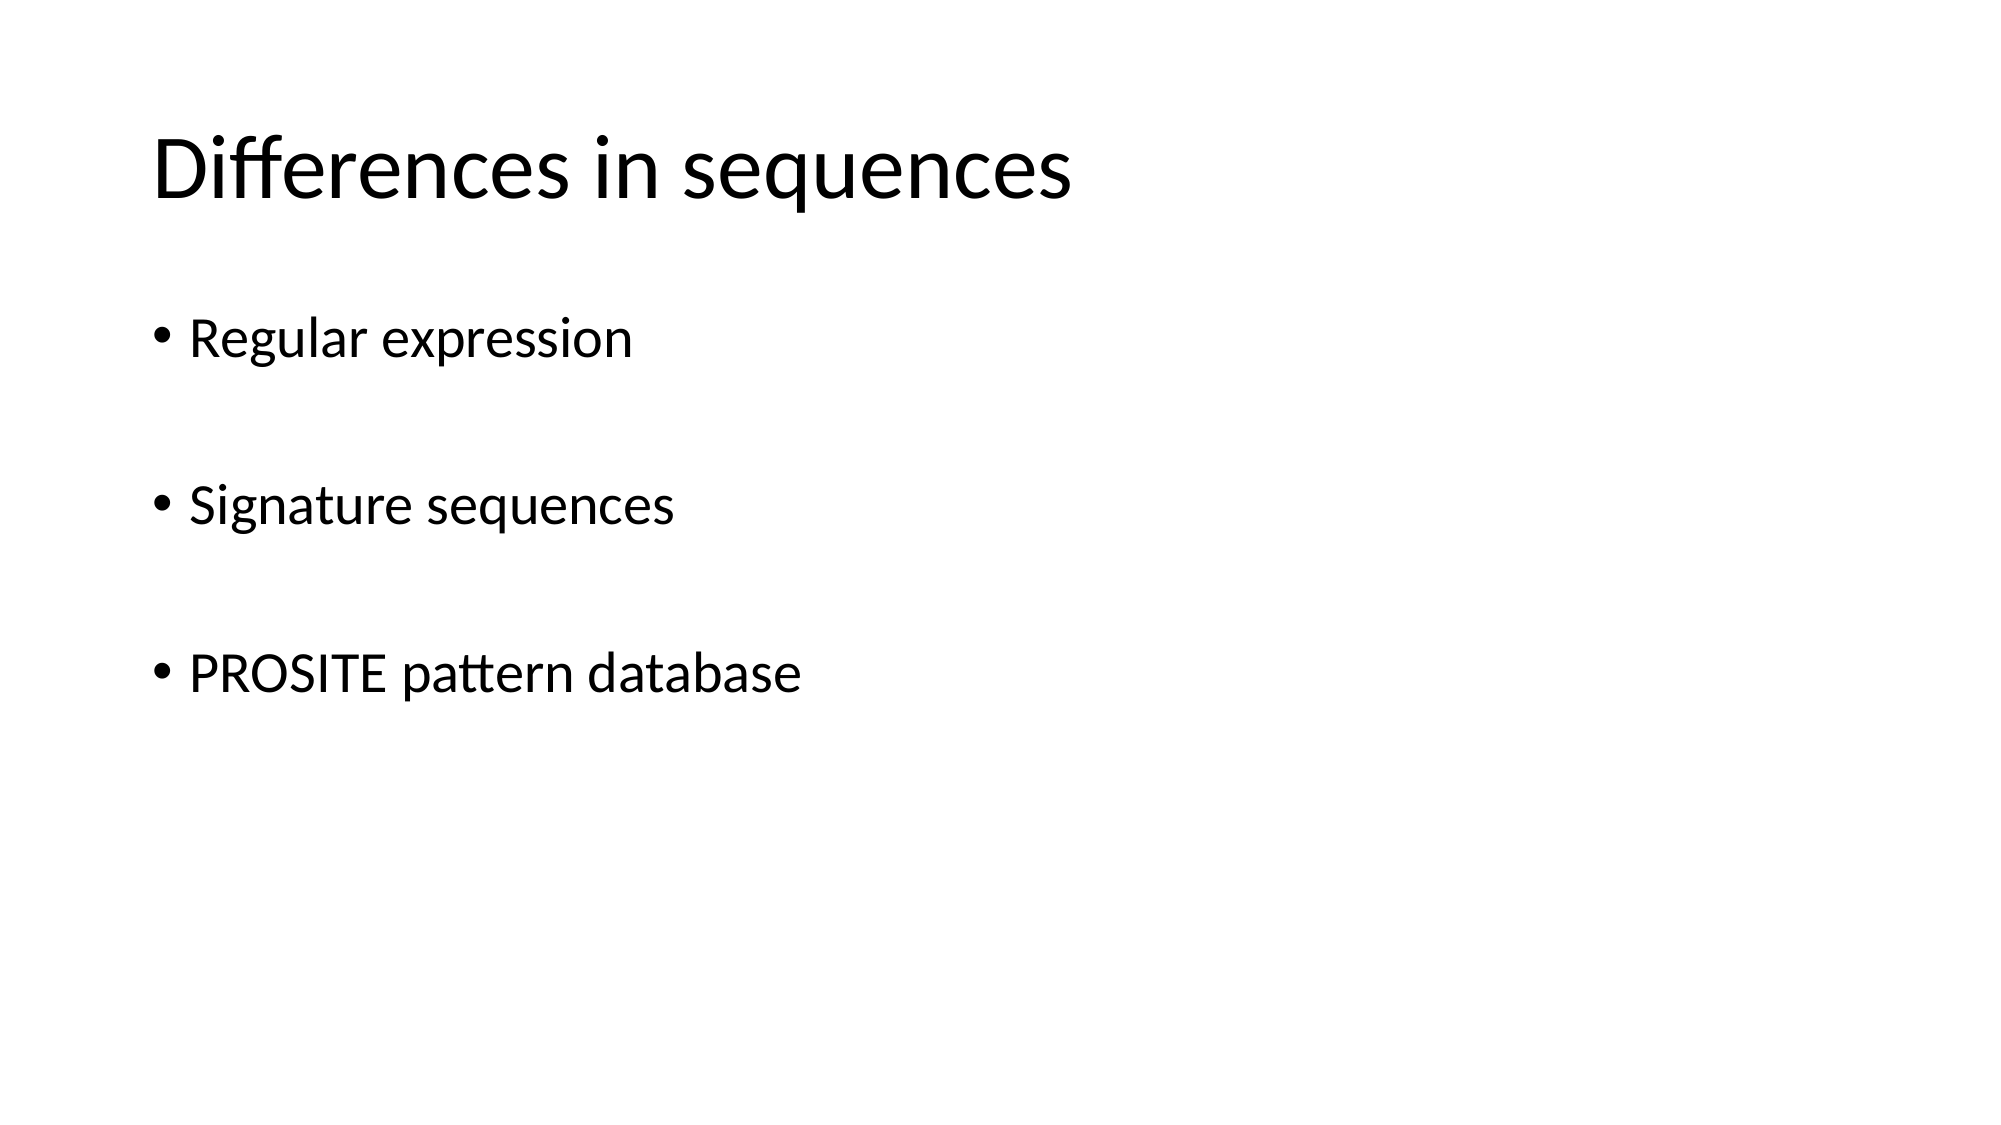

# Differences in sequences
Regular expression

Signature sequences

PROSITE pattern database